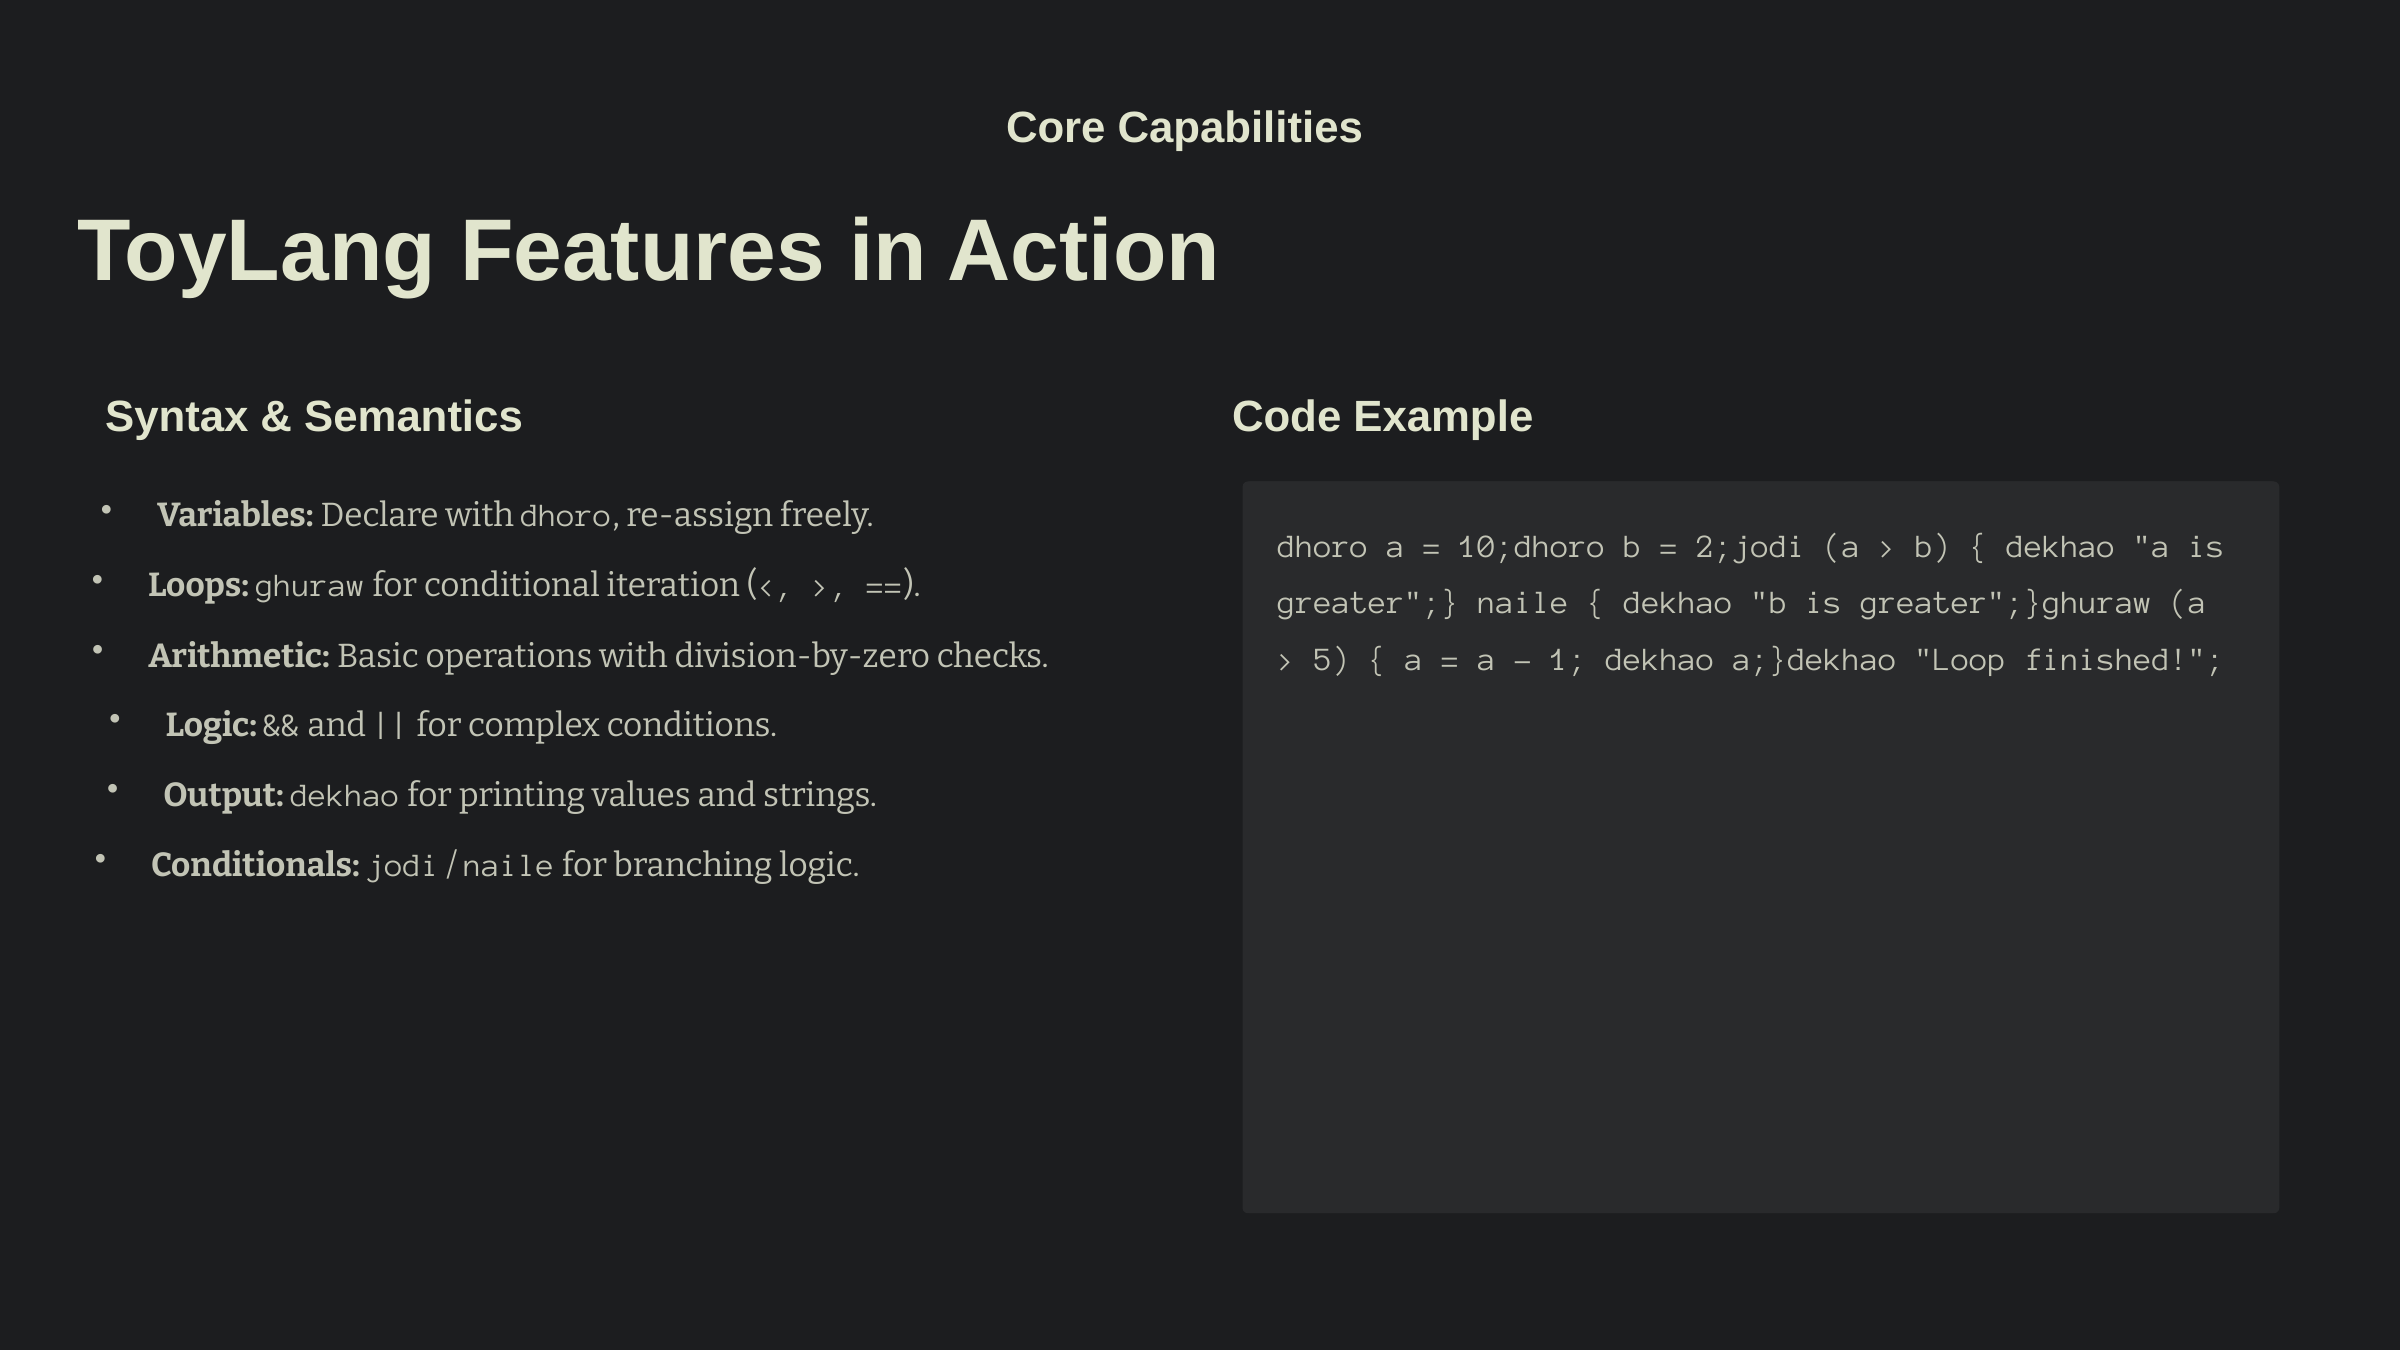

Core Capabilities
ToyLang Features in Action
Syntax & Semantics
Code Example
Variables: Declare with dhoro, re-assign freely.

dhoro a = 10;dhoro b = 2;jodi (a > b) { dekhao "a is greater";} naile { dekhao "b is greater";}ghuraw (a > 5) { a = a - 1; dekhao a;}dekhao "Loop finished!";
Loops: ghuraw for conditional iteration (<, >, ==).
Arithmetic: Basic operations with division-by-zero checks.
Logic: && and || for complex conditions.
Output: dekhao for printing values and strings.
Conditionals: jodi / naile for branching logic.